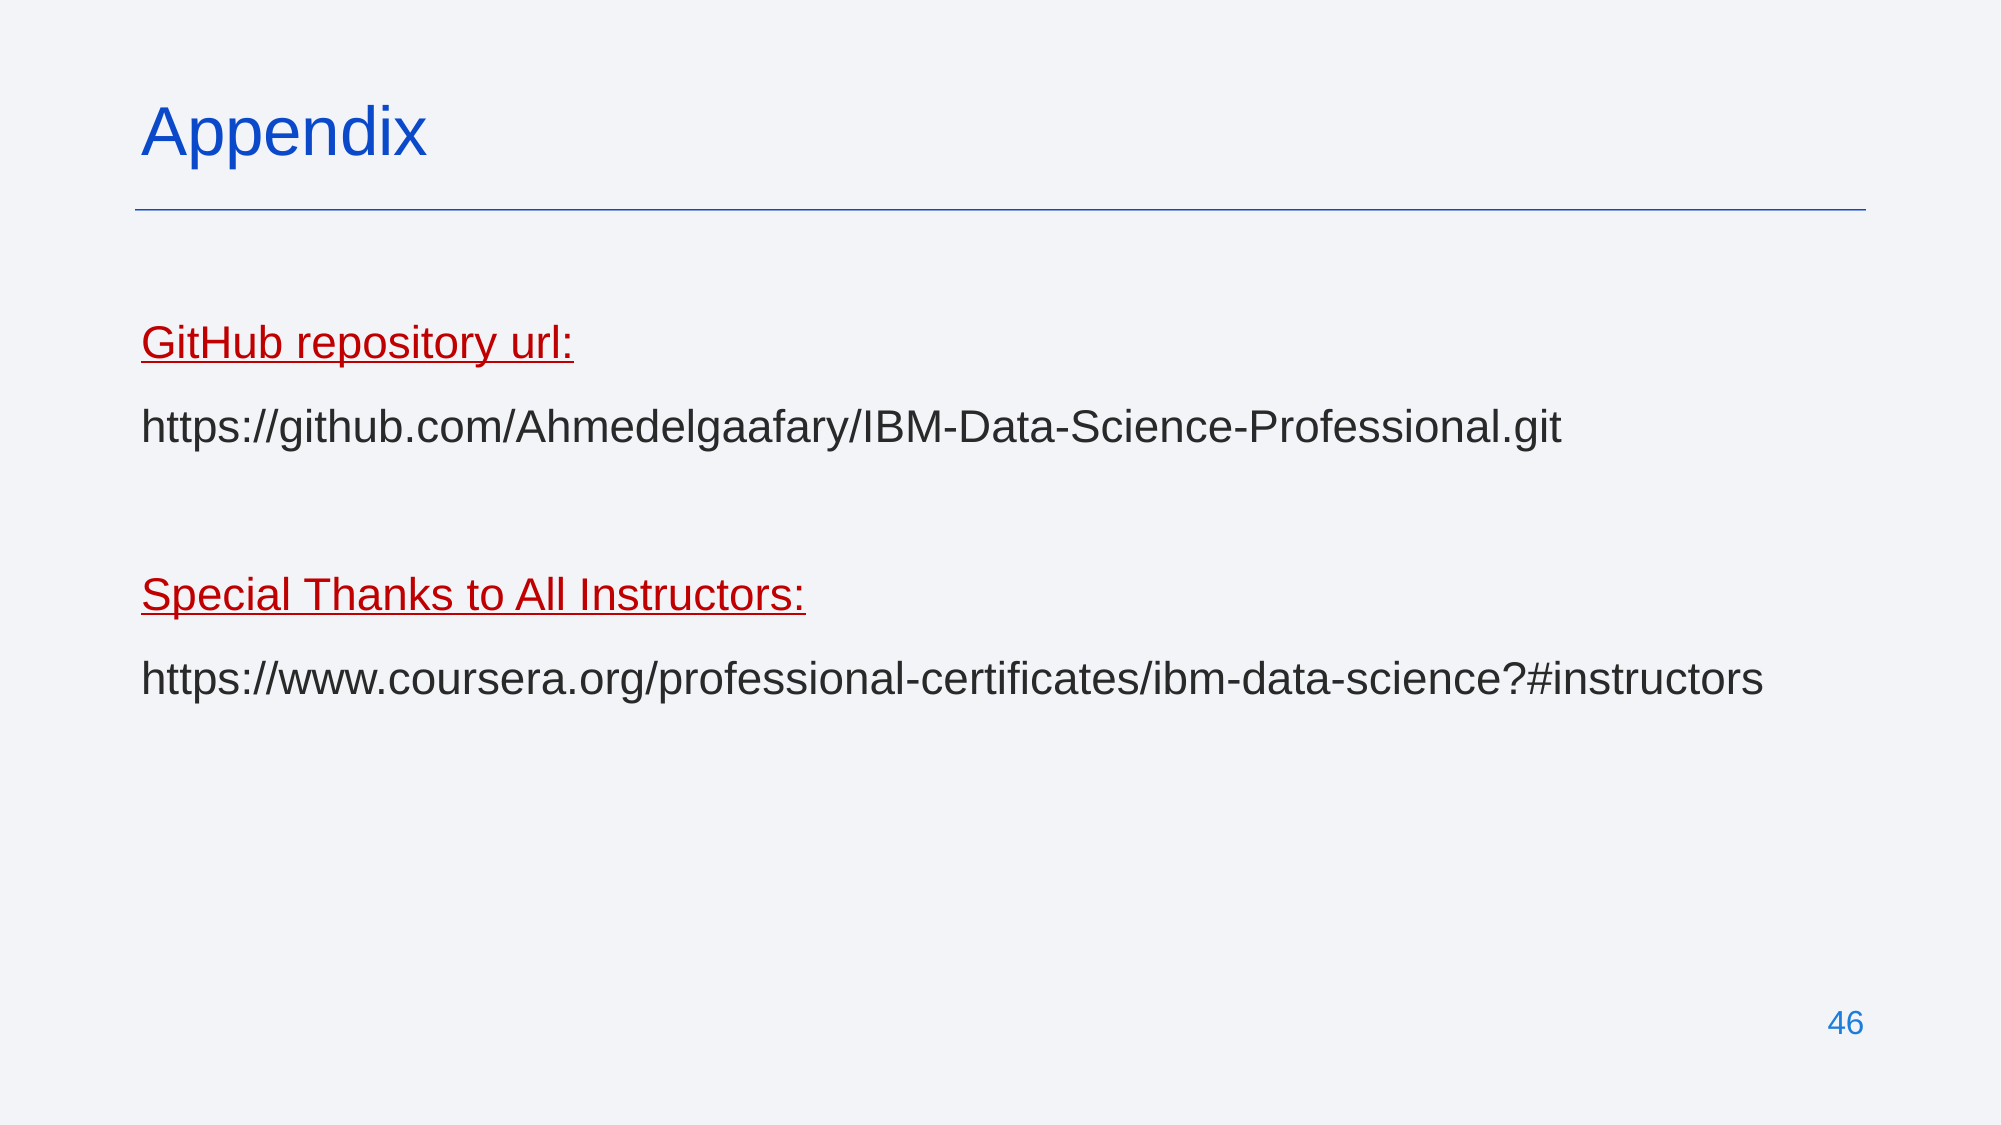

Appendix
GitHub repository url:
https://github.com/Ahmedelgaafary/IBM-Data-Science-Professional.git

Special Thanks to All Instructors:
https://www.coursera.org/professional-certificates/ibm-data-science?#instructors
46